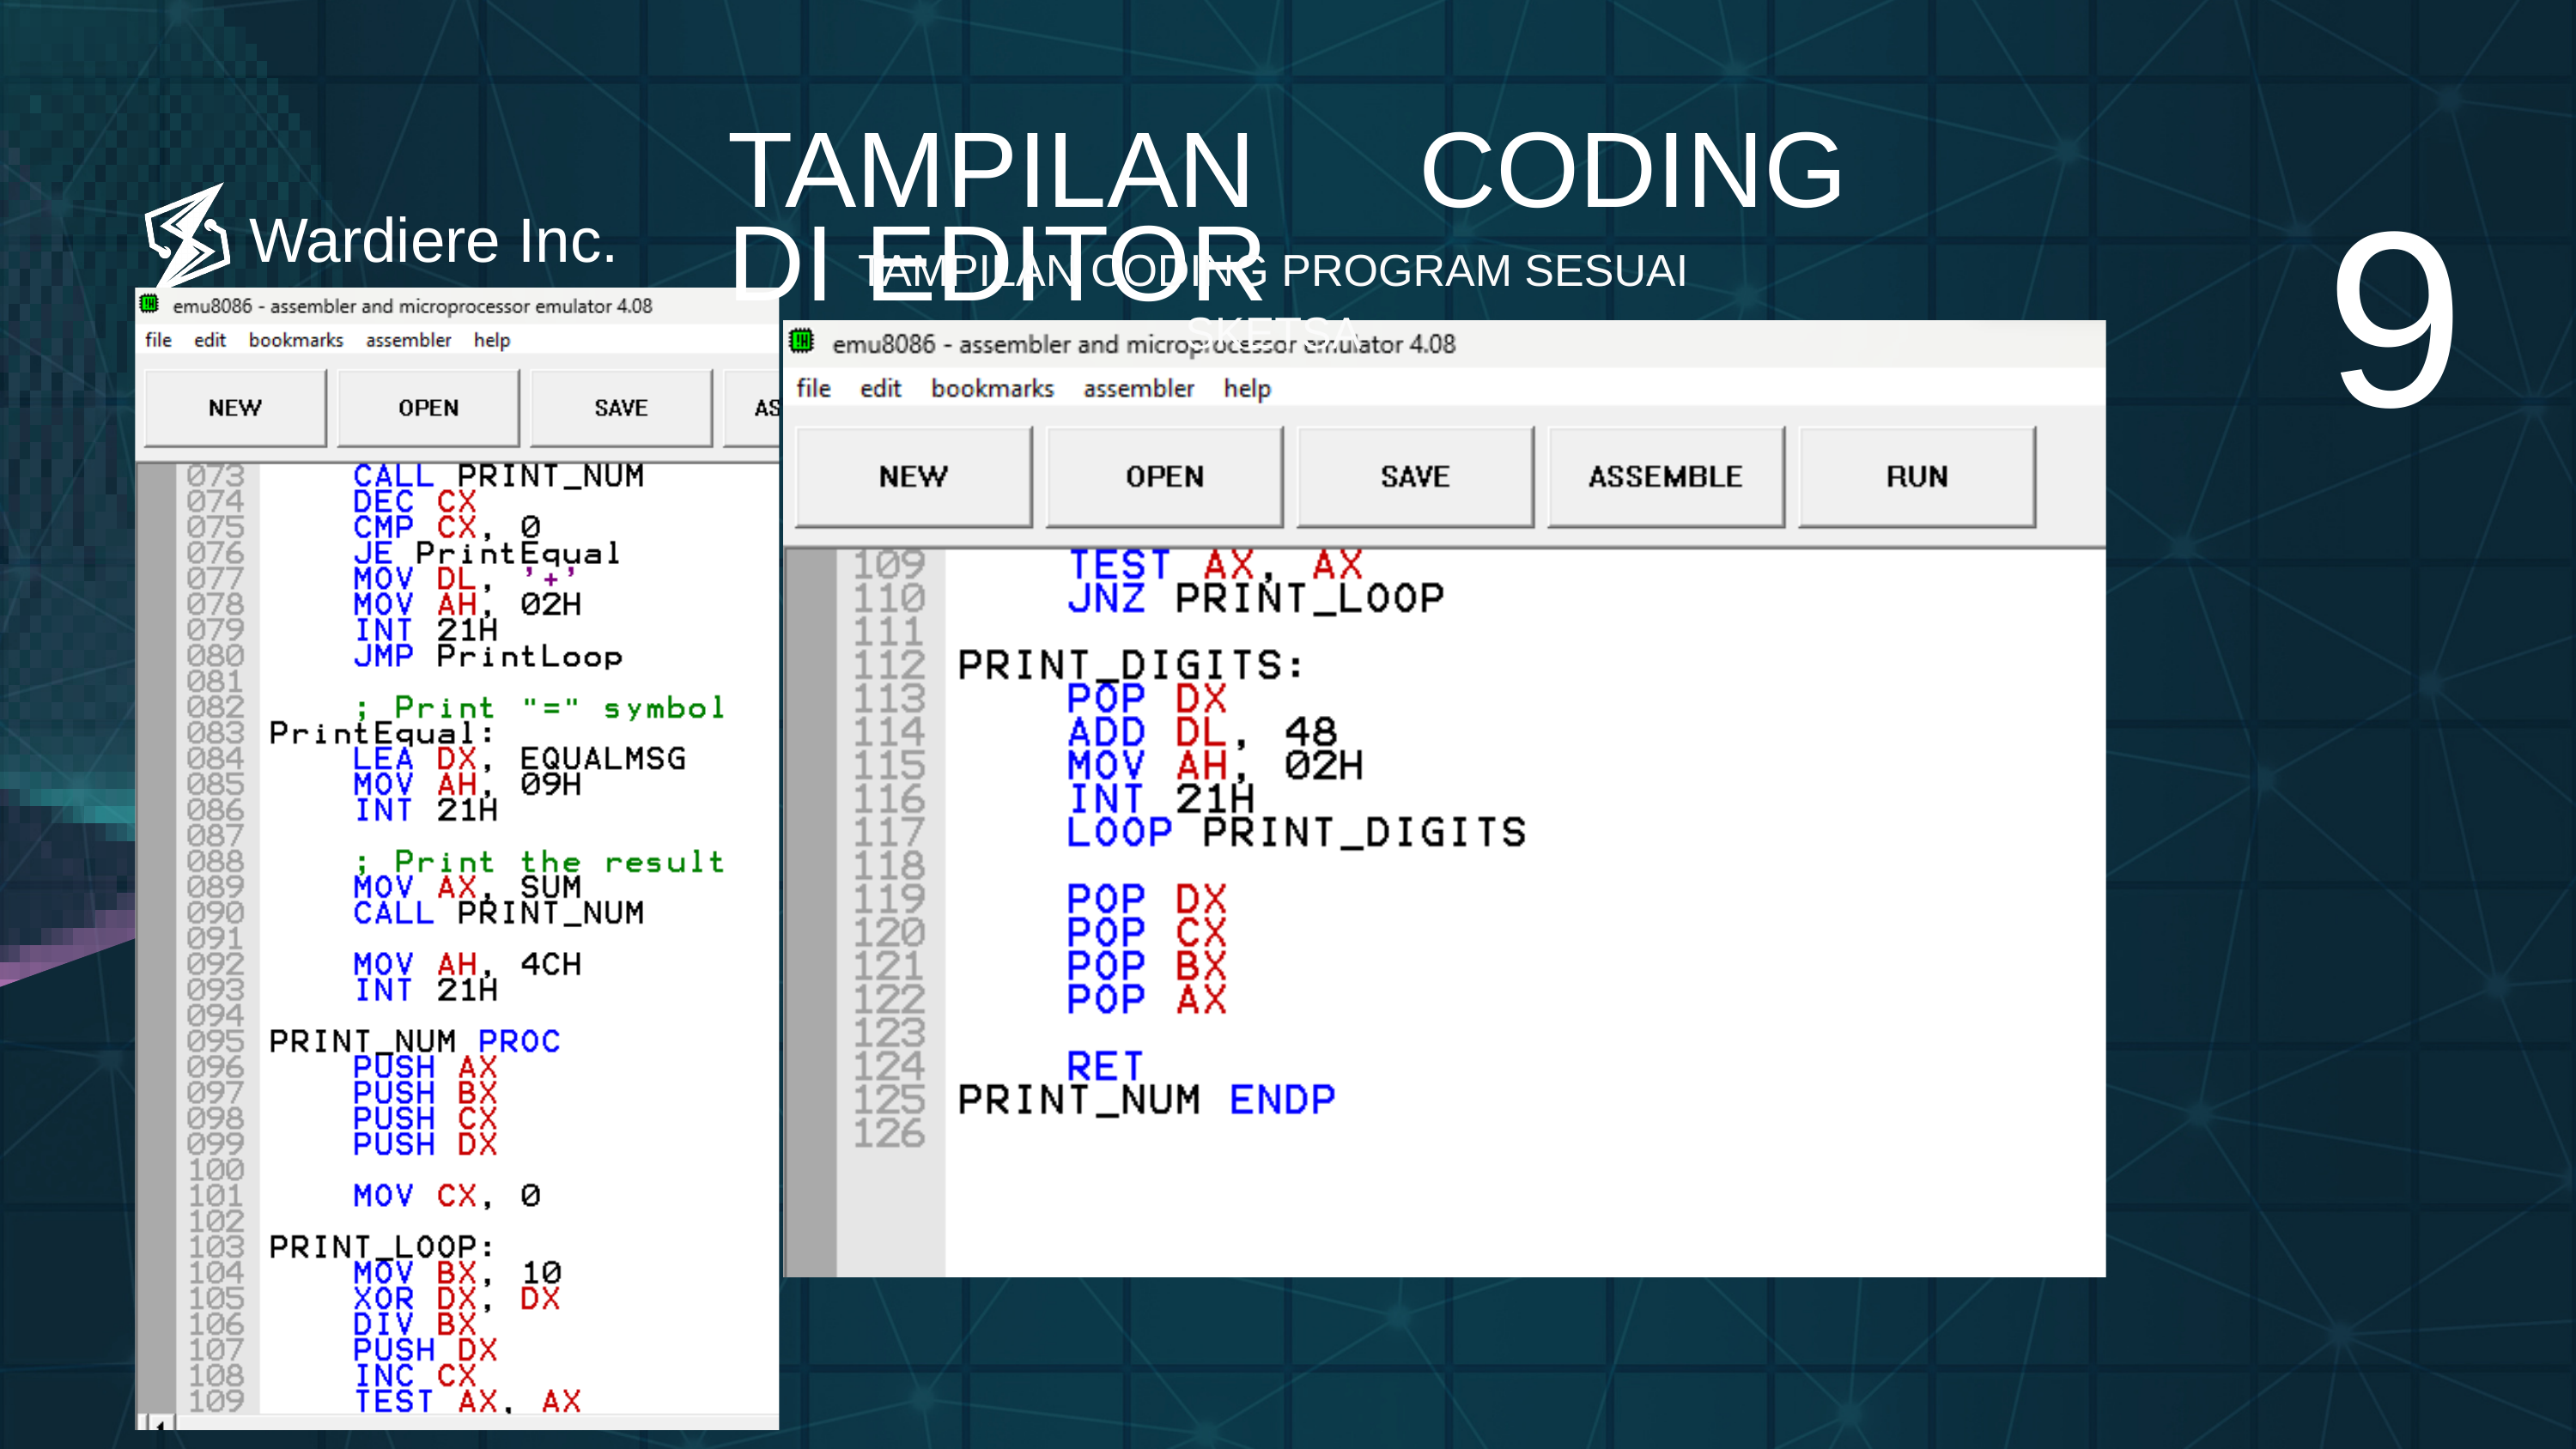

9
TAMPILAN CODING DI EDITOR

Wardiere Inc.
TAMPILAN CODING PROGRAM SESUAI SKETSA